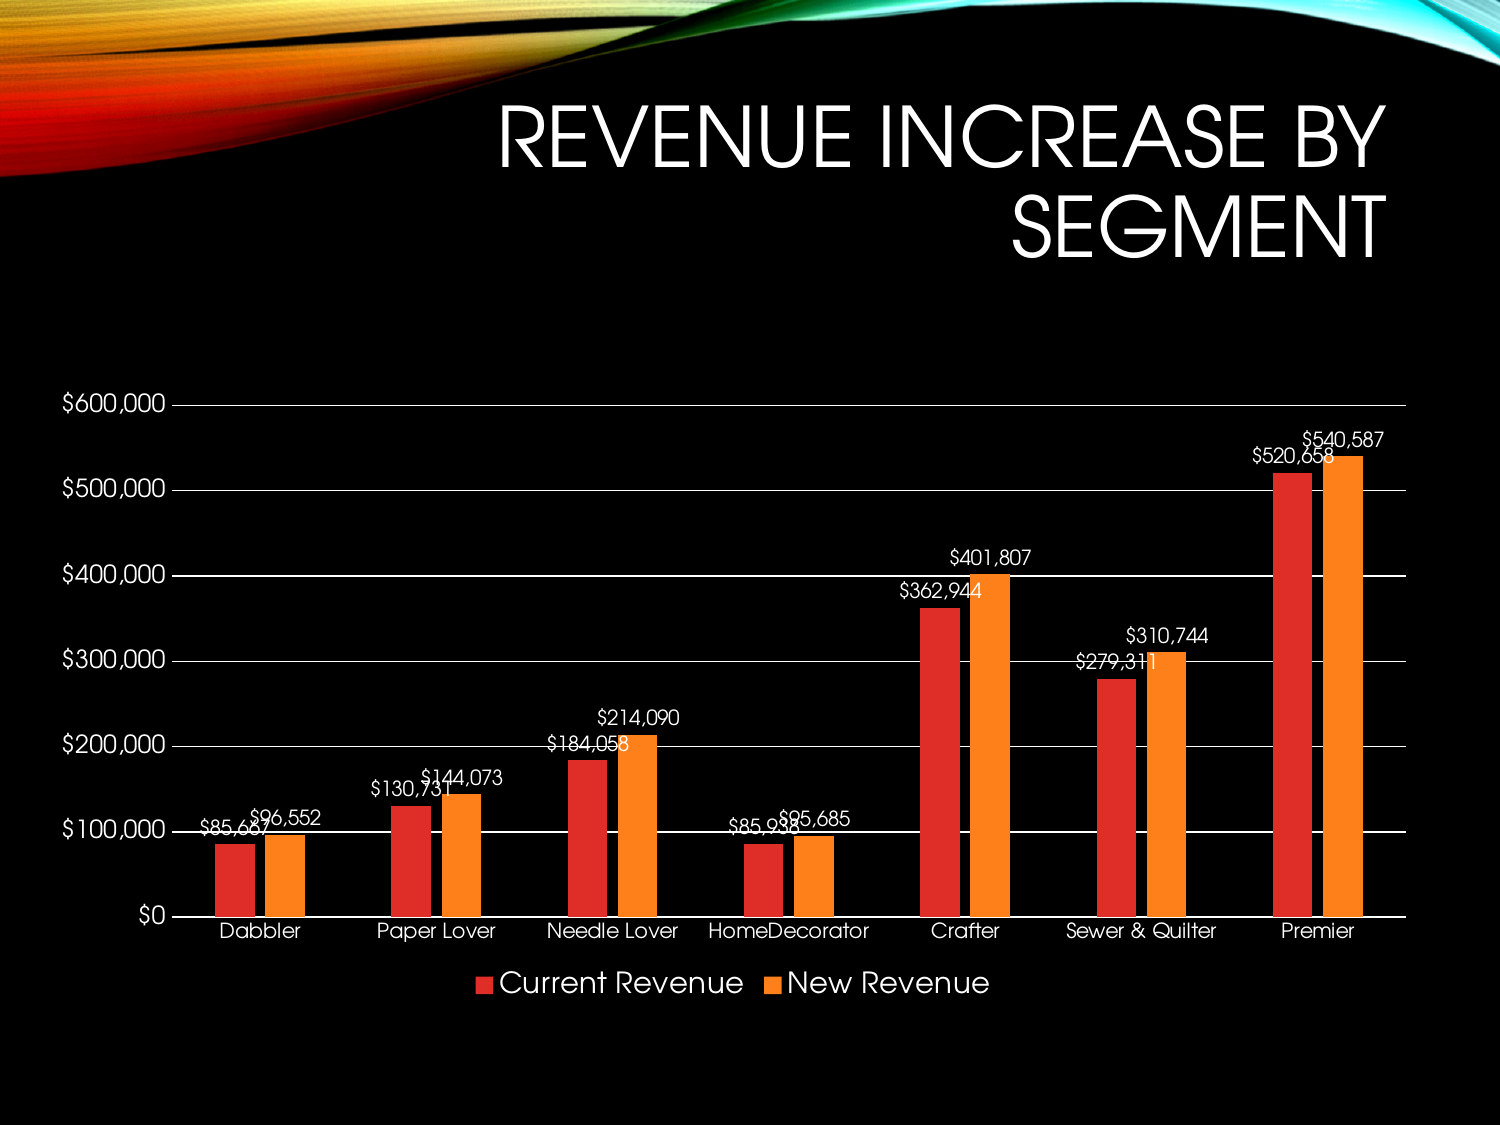

# Revenue increase by segment

### Chart

| Category | Current Revenue | New Revenue |
|---|---|---|
| Dabbler | 85666.97 | 96551.77770559043 |
| Paper Lover | 130730.78 | 144072.86169770706 |
| Needle Lover | 184058.45 | 214090.39259378426 |
| HomeDecorator | 85937.58 | 95685.39637656047 |
| Crafter | 362944.01 | 401807.2005092609 |
| Sewer & Quilter | 279310.61 | 310743.98734056373 |
| Premier | 520658.44 | 540586.5645791307 |